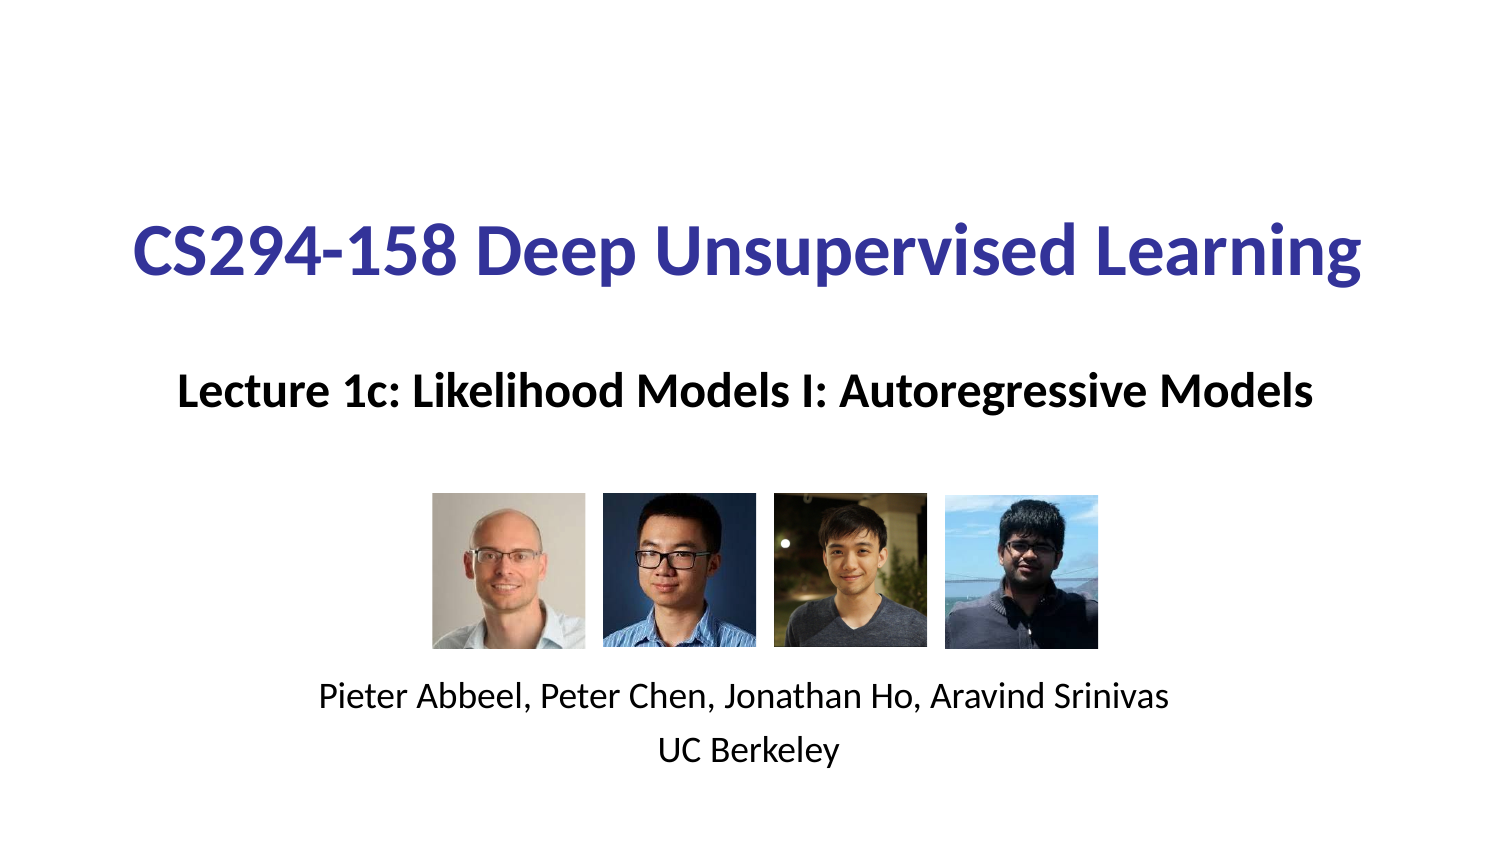

# CS294-158 Deep Unsupervised Learning
Lecture 1c: Likelihood Models I: Autoregressive Models

Pieter Abbeel, Peter Chen, Jonathan Ho, Aravind Srinivas  UC Berkeley